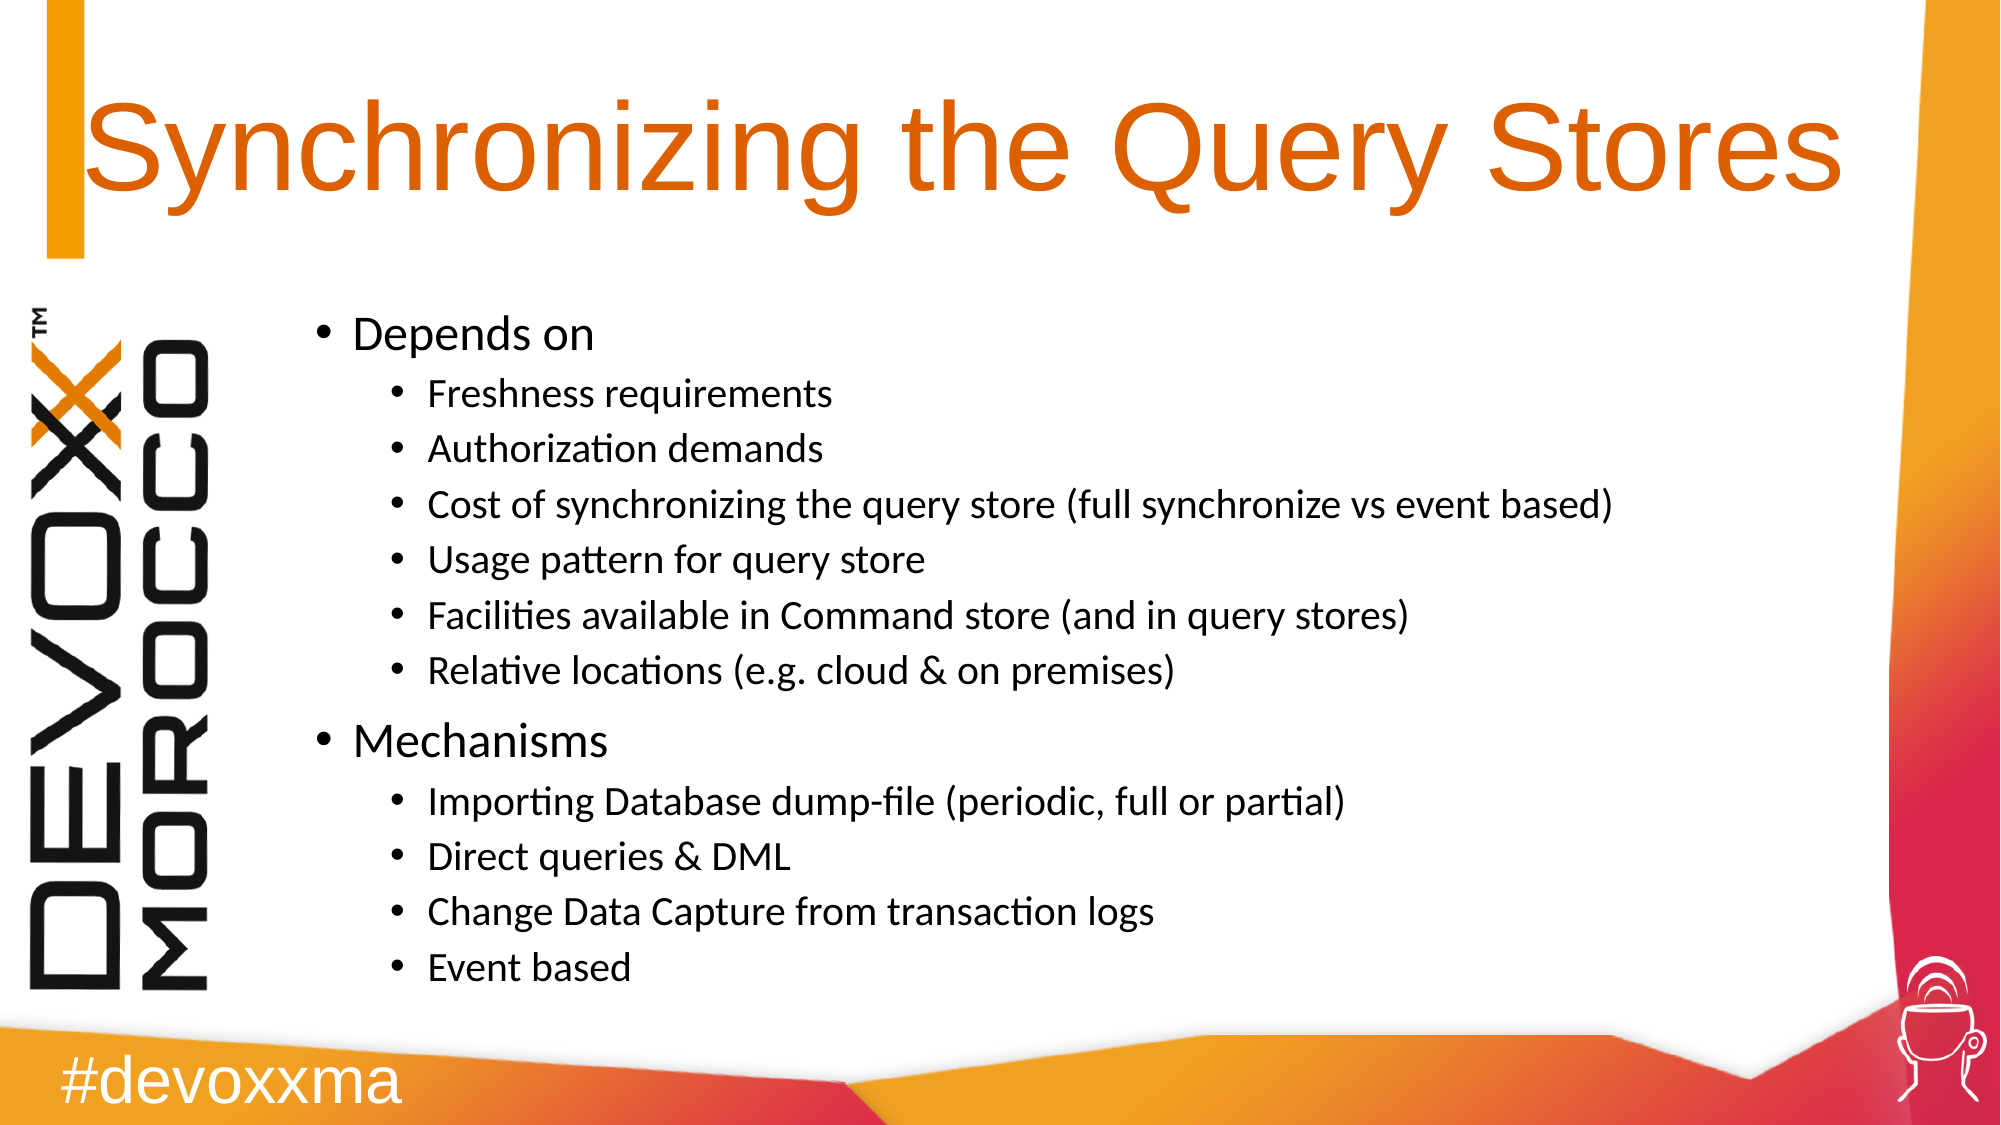

# Synchronizing the Query Stores
Depends on
Freshness requirements
Authorization demands
Cost of synchronizing the query store (full synchronize vs event based)
Usage pattern for query store
Facilities available in Command store (and in query stores)
Relative locations (e.g. cloud & on premises)
Mechanisms
Importing Database dump-file (periodic, full or partial)
Direct queries & DML
Change Data Capture from transaction logs
Event based

#devoxxma